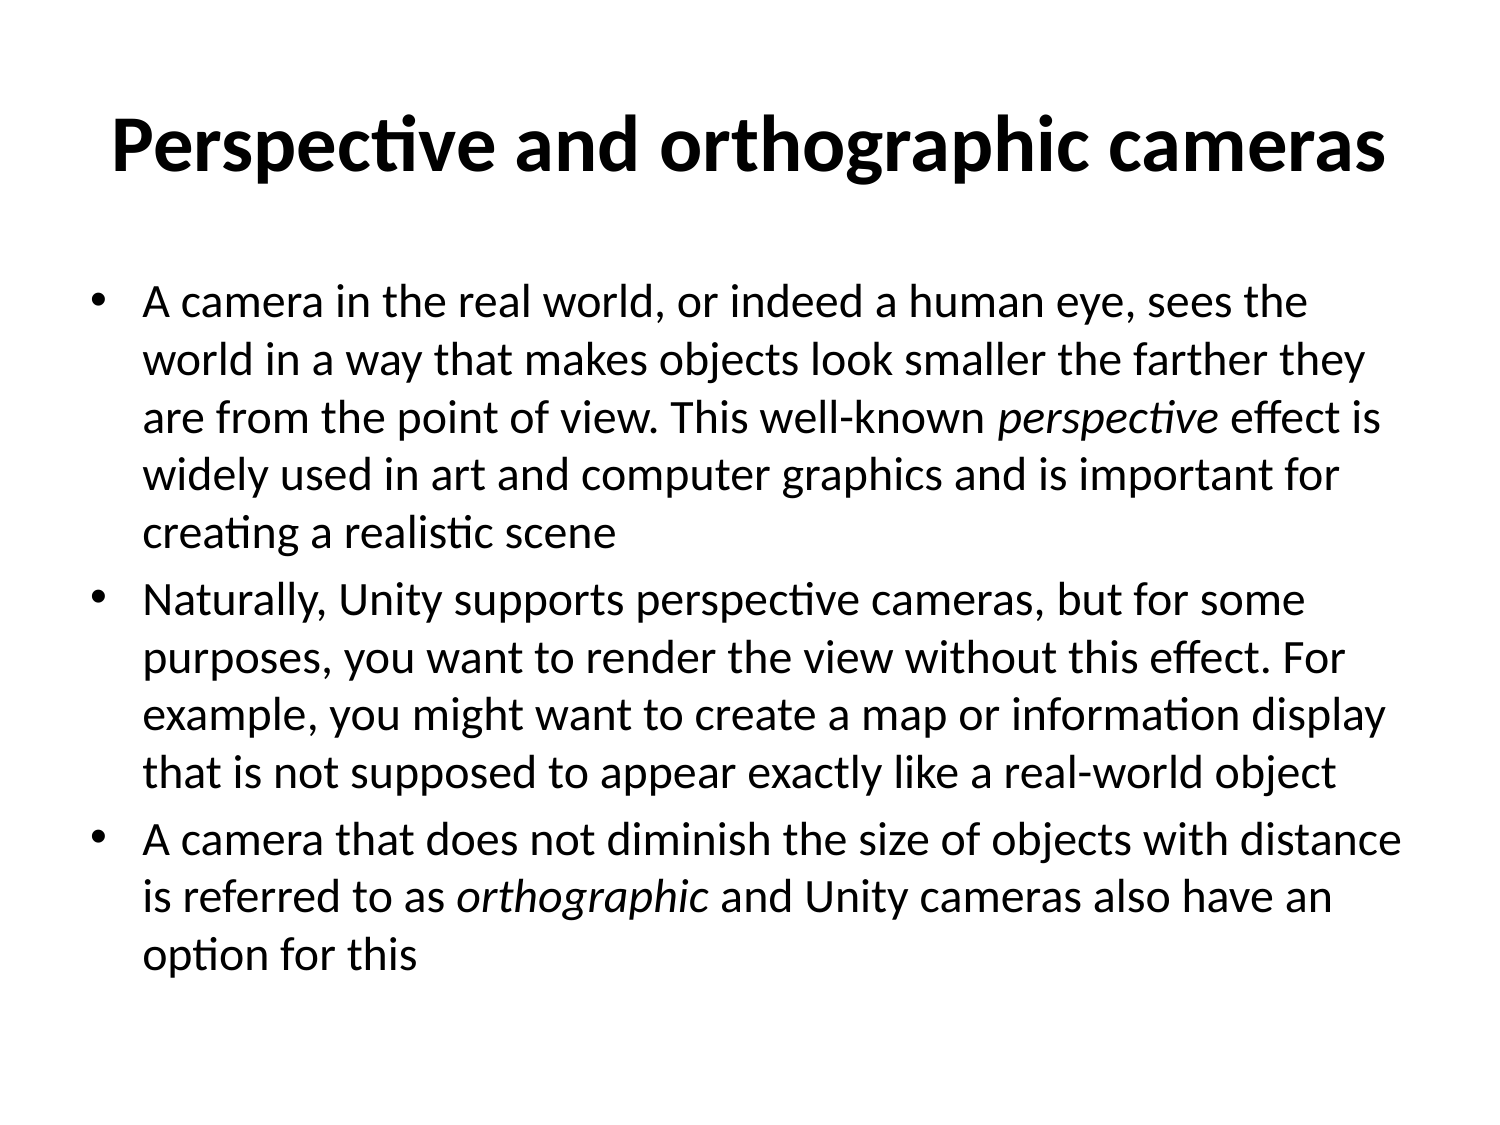

# Perspective and orthographic cameras
A camera in the real world, or indeed a human eye, sees the world in a way that makes objects look smaller the farther they are from the point of view. This well-known perspective effect is widely used in art and computer graphics and is important for creating a realistic scene
Naturally, Unity supports perspective cameras, but for some purposes, you want to render the view without this effect. For example, you might want to create a map or information display that is not supposed to appear exactly like a real-world object
A camera that does not diminish the size of objects with distance is referred to as orthographic and Unity cameras also have an option for this